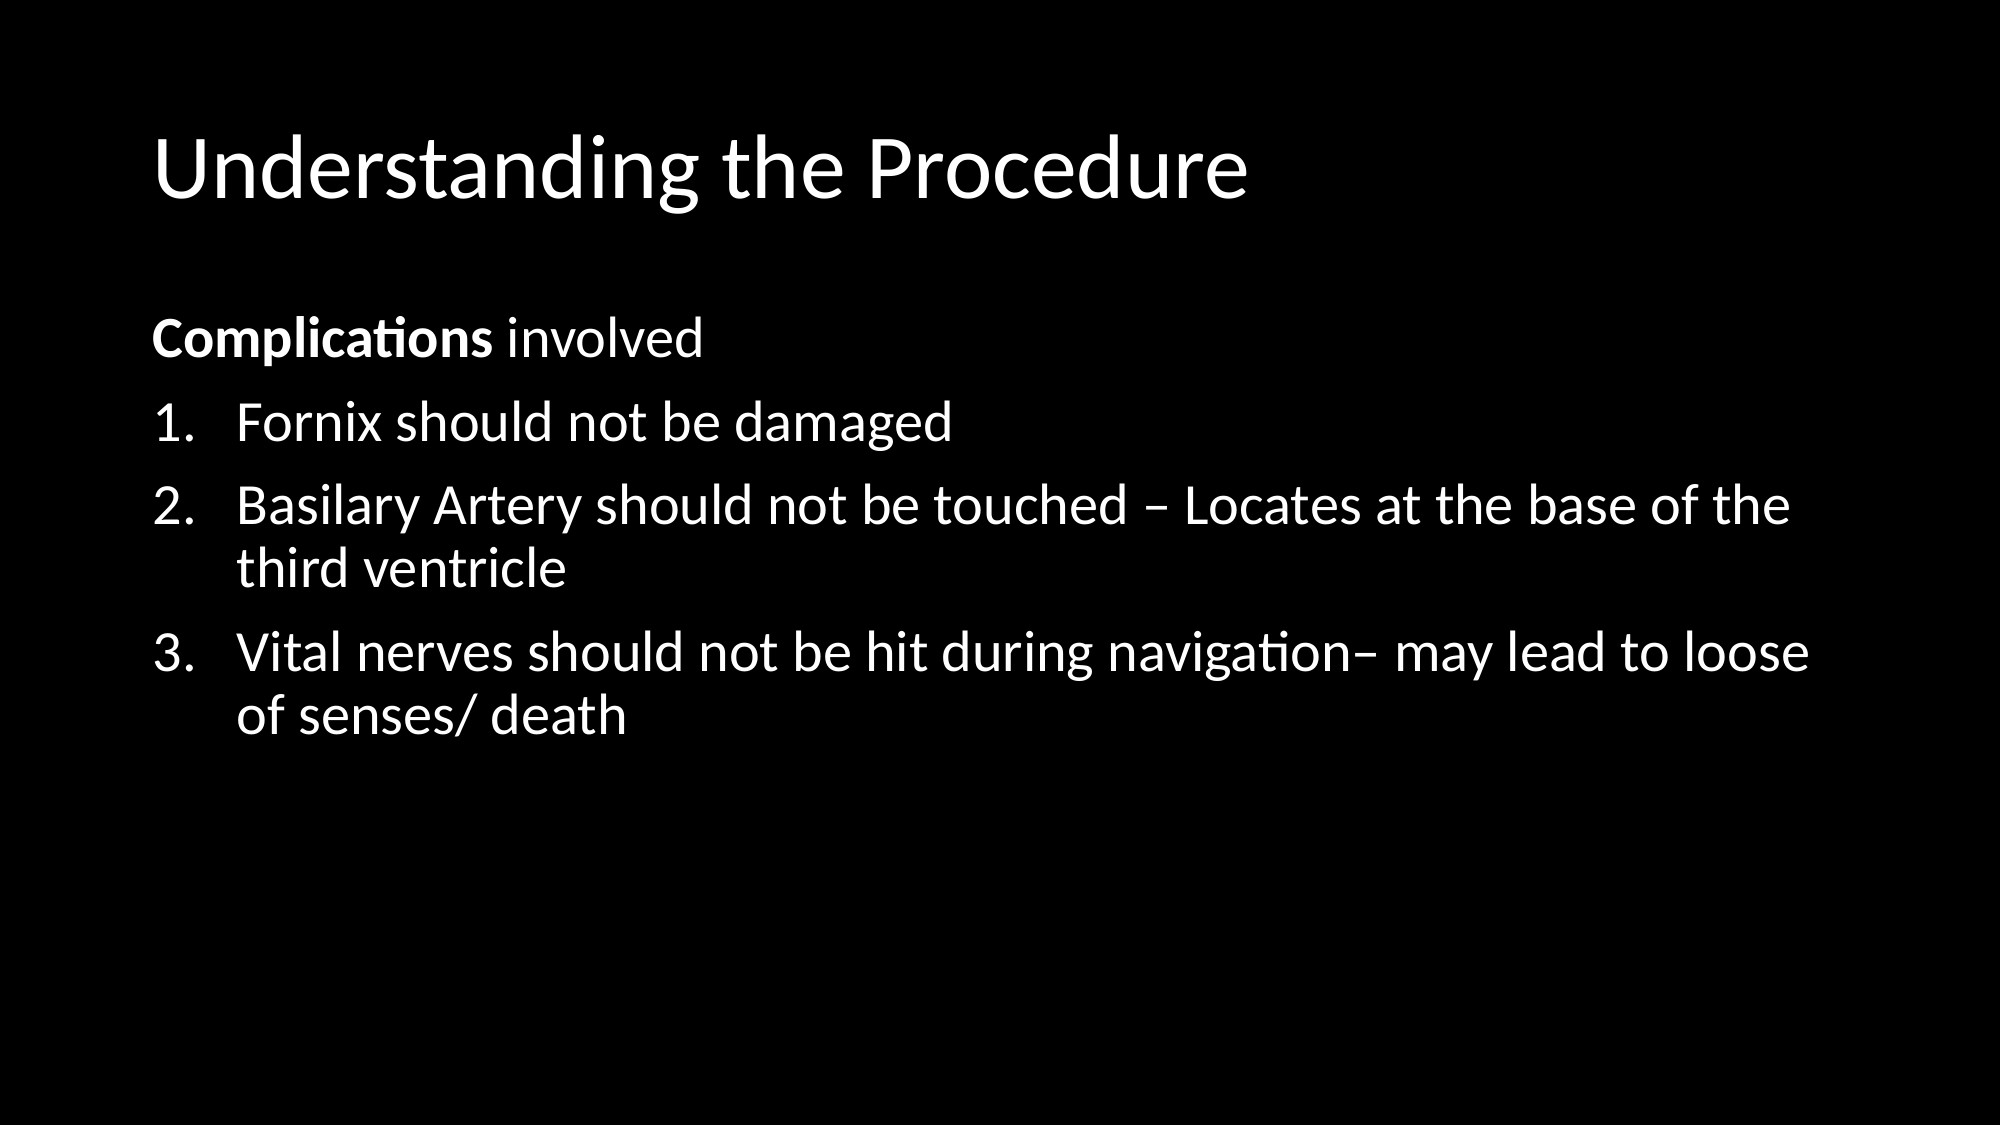

# Understanding the Procedure
Complications involved
Fornix should not be damaged
Basilary Artery should not be touched – Locates at the base of the third ventricle
Vital nerves should not be hit during navigation– may lead to loose of senses/ death